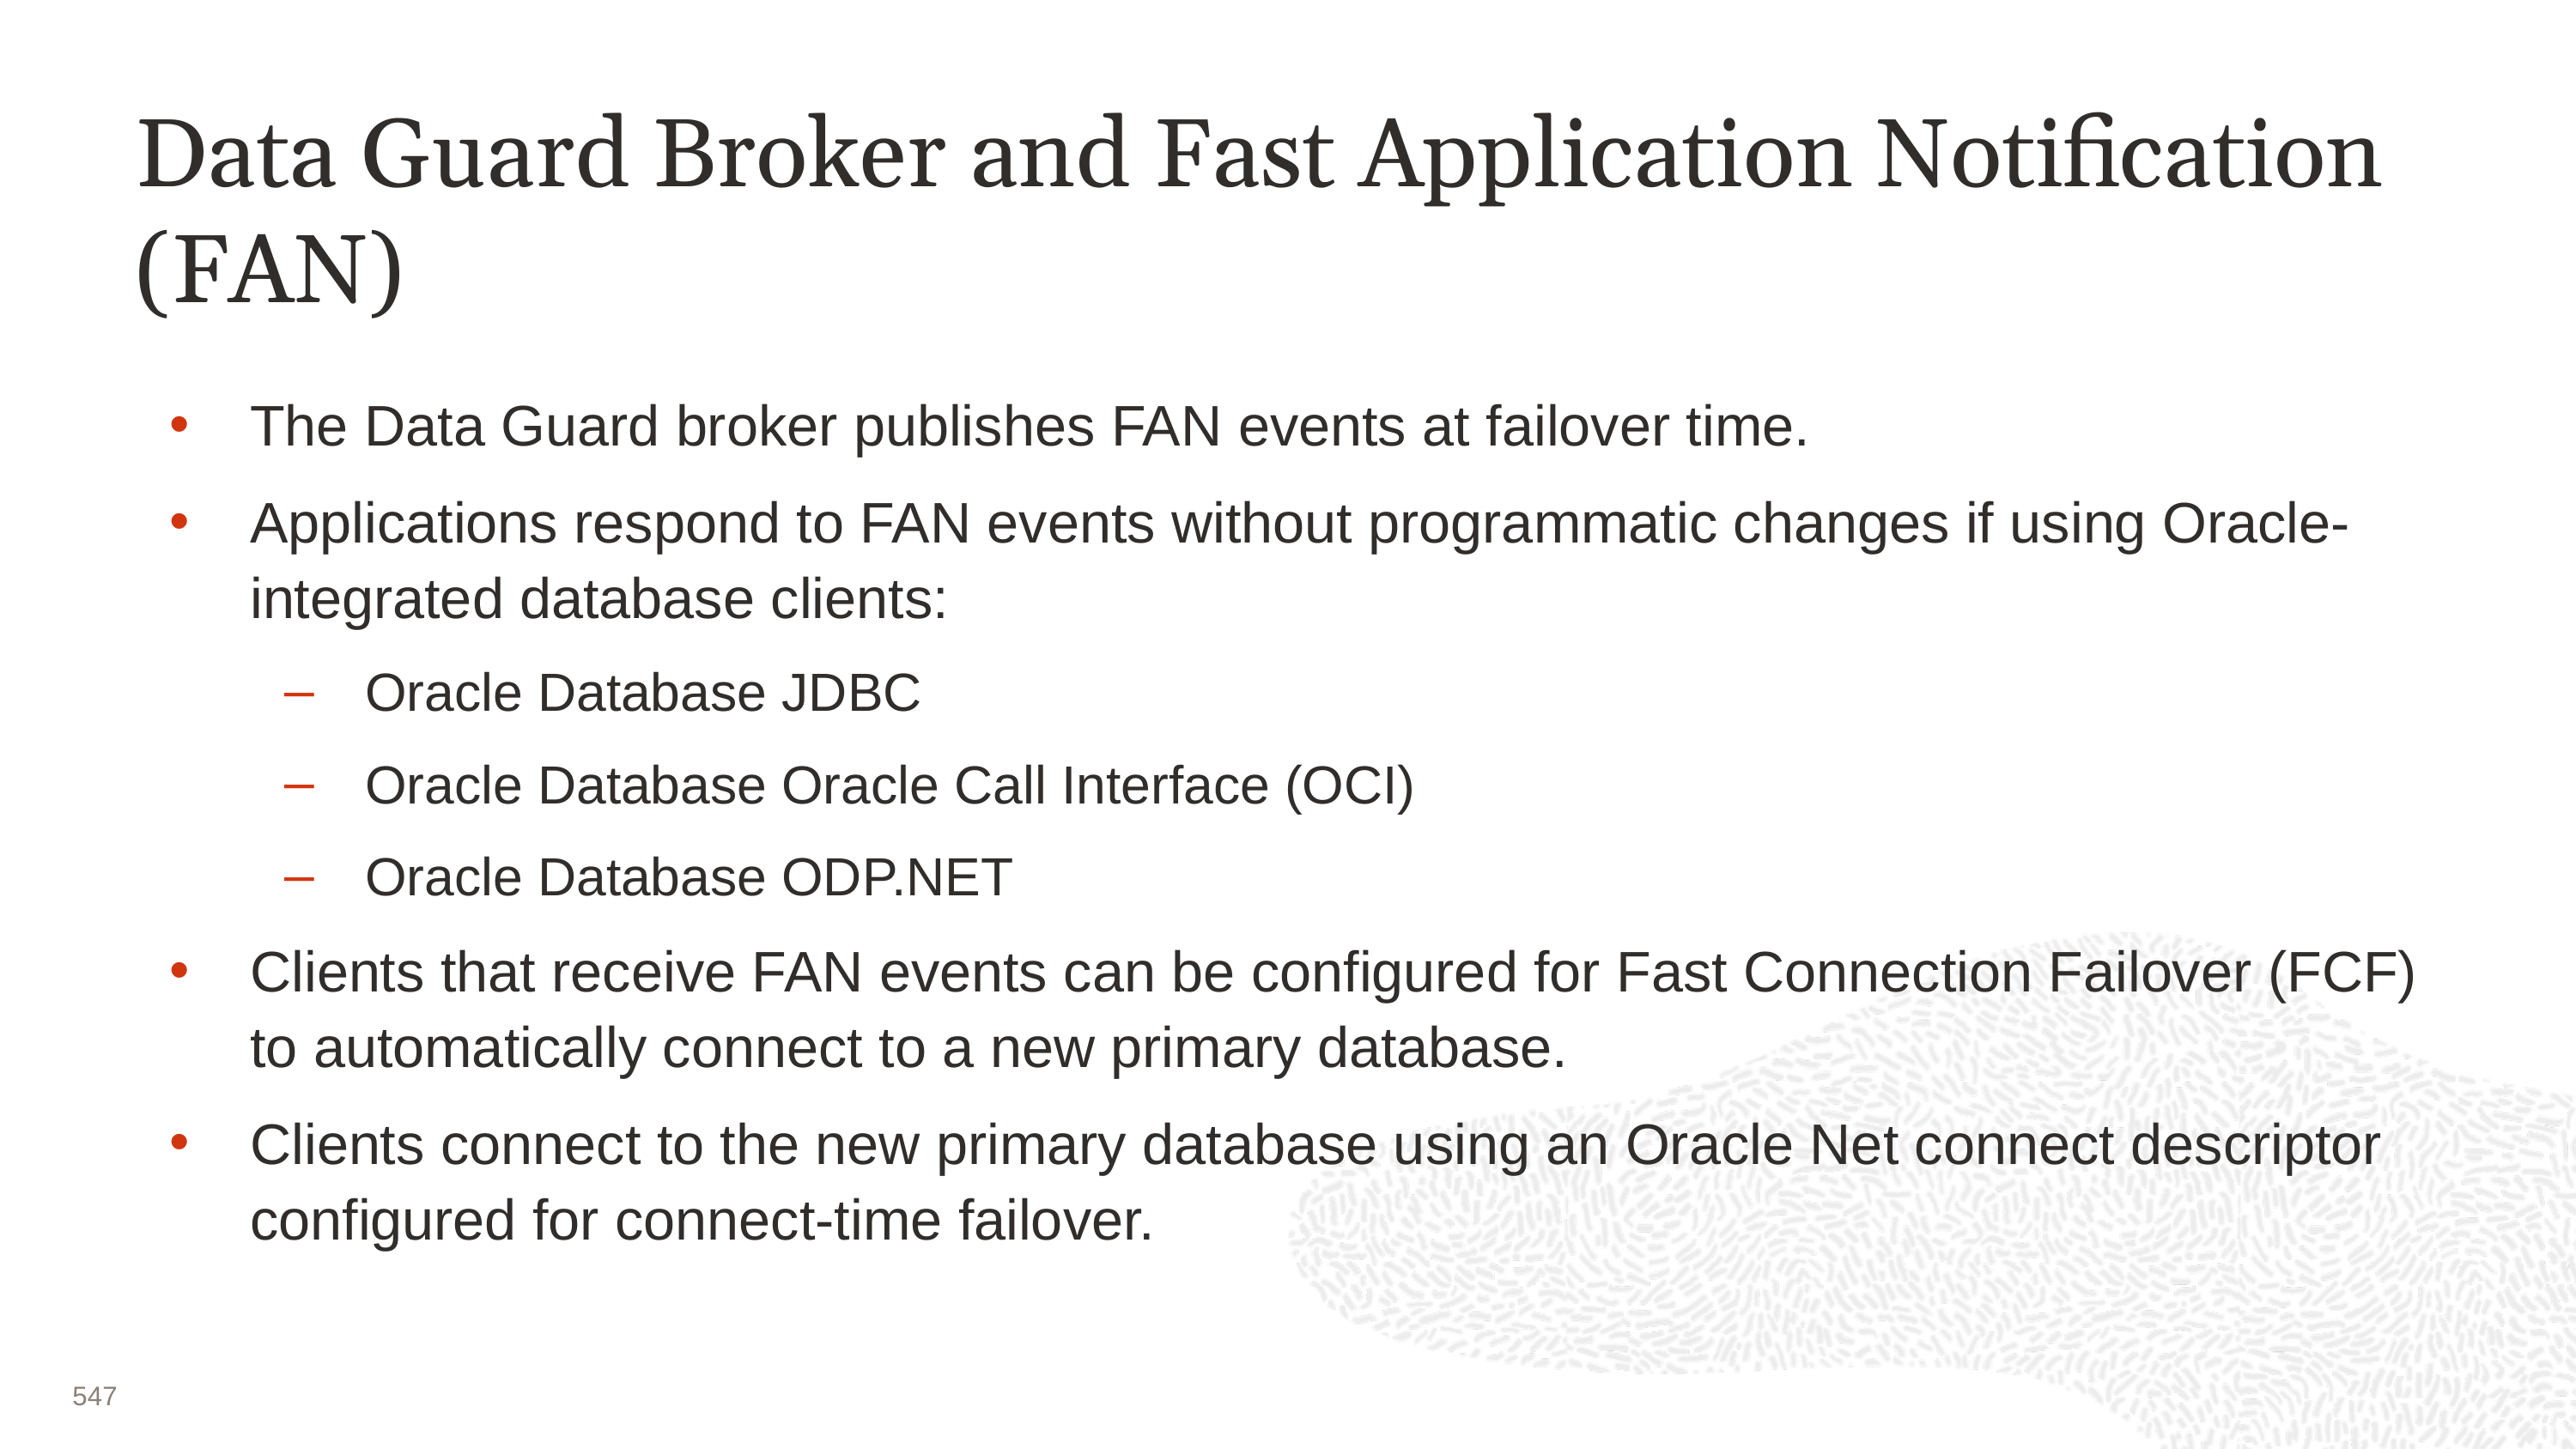

# Data Guard Broker and Fast Application Notification (FAN)
The Data Guard broker publishes FAN events at failover time.
Applications respond to FAN events without programmatic changes if using Oracle-integrated database clients:
Oracle Database JDBC
Oracle Database Oracle Call Interface (OCI)
Oracle Database ODP.NET
Clients that receive FAN events can be configured for Fast Connection Failover (FCF) to automatically connect to a new primary database.
Clients connect to the new primary database using an Oracle Net connect descriptor configured for connect-time failover.